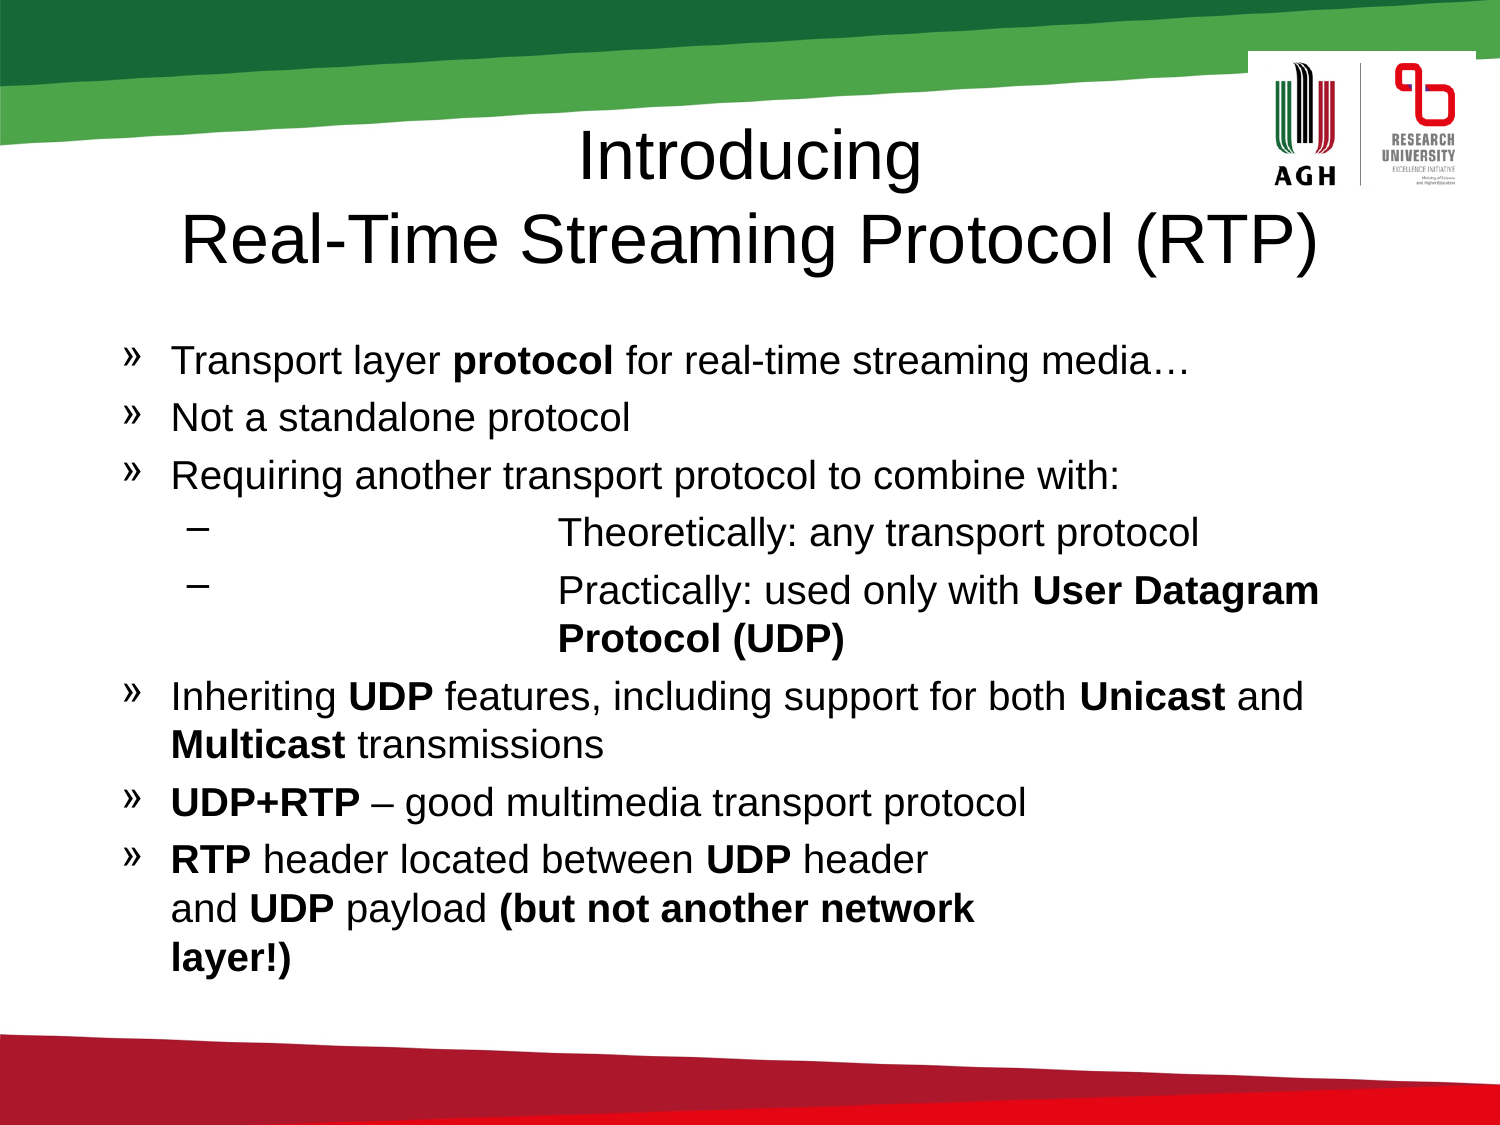

# Introducing Real-Time Streaming Protocol (RTP)
Transport layer protocol for real-time streaming media…
Not a standalone protocol
Requiring another transport protocol to combine with:
Theoretically: any transport protocol
Practically: used only with User Datagram Protocol (UDP)
Inheriting UDP features, including support for both Unicast and Multicast transmissions
UDP+RTP – good multimedia transport protocol
RTP header located between UDP header
and UDP payload (but not another network
layer!)